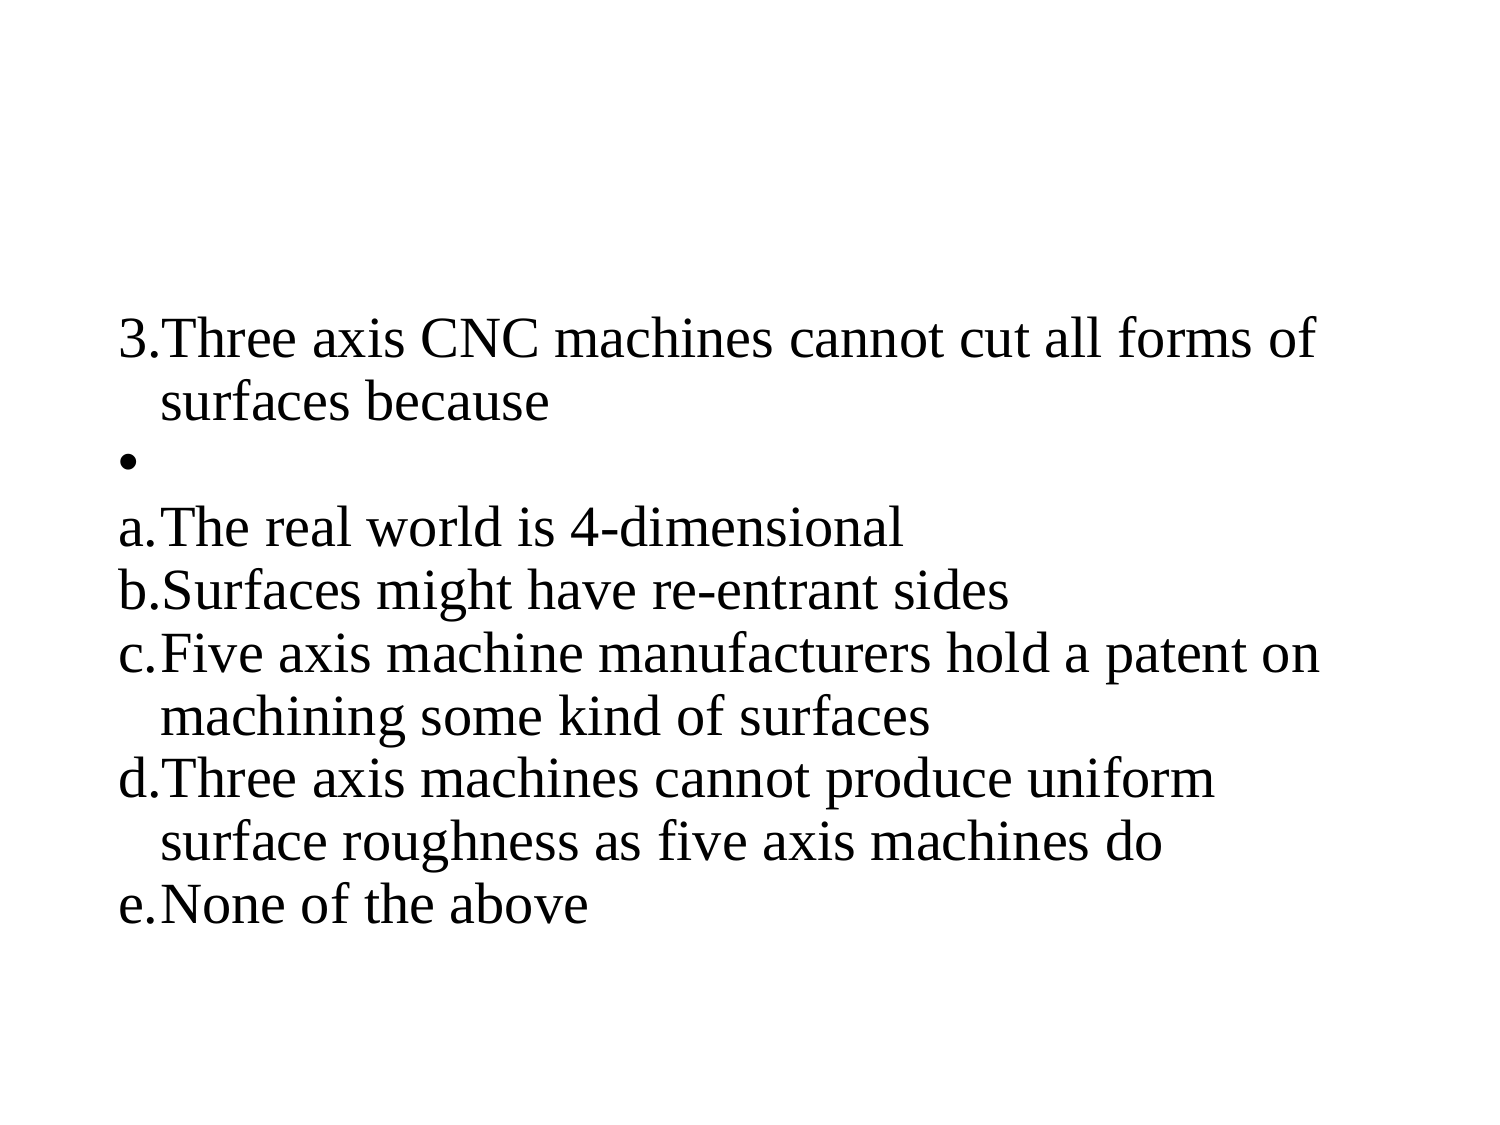

#
Three axis CNC machines cannot cut all forms of surfaces because

The real world is 4-dimensional
Surfaces might have re-entrant sides
Five axis machine manufacturers hold a patent on machining some kind of surfaces
Three axis machines cannot produce uniform surface roughness as five axis machines do
None of the above